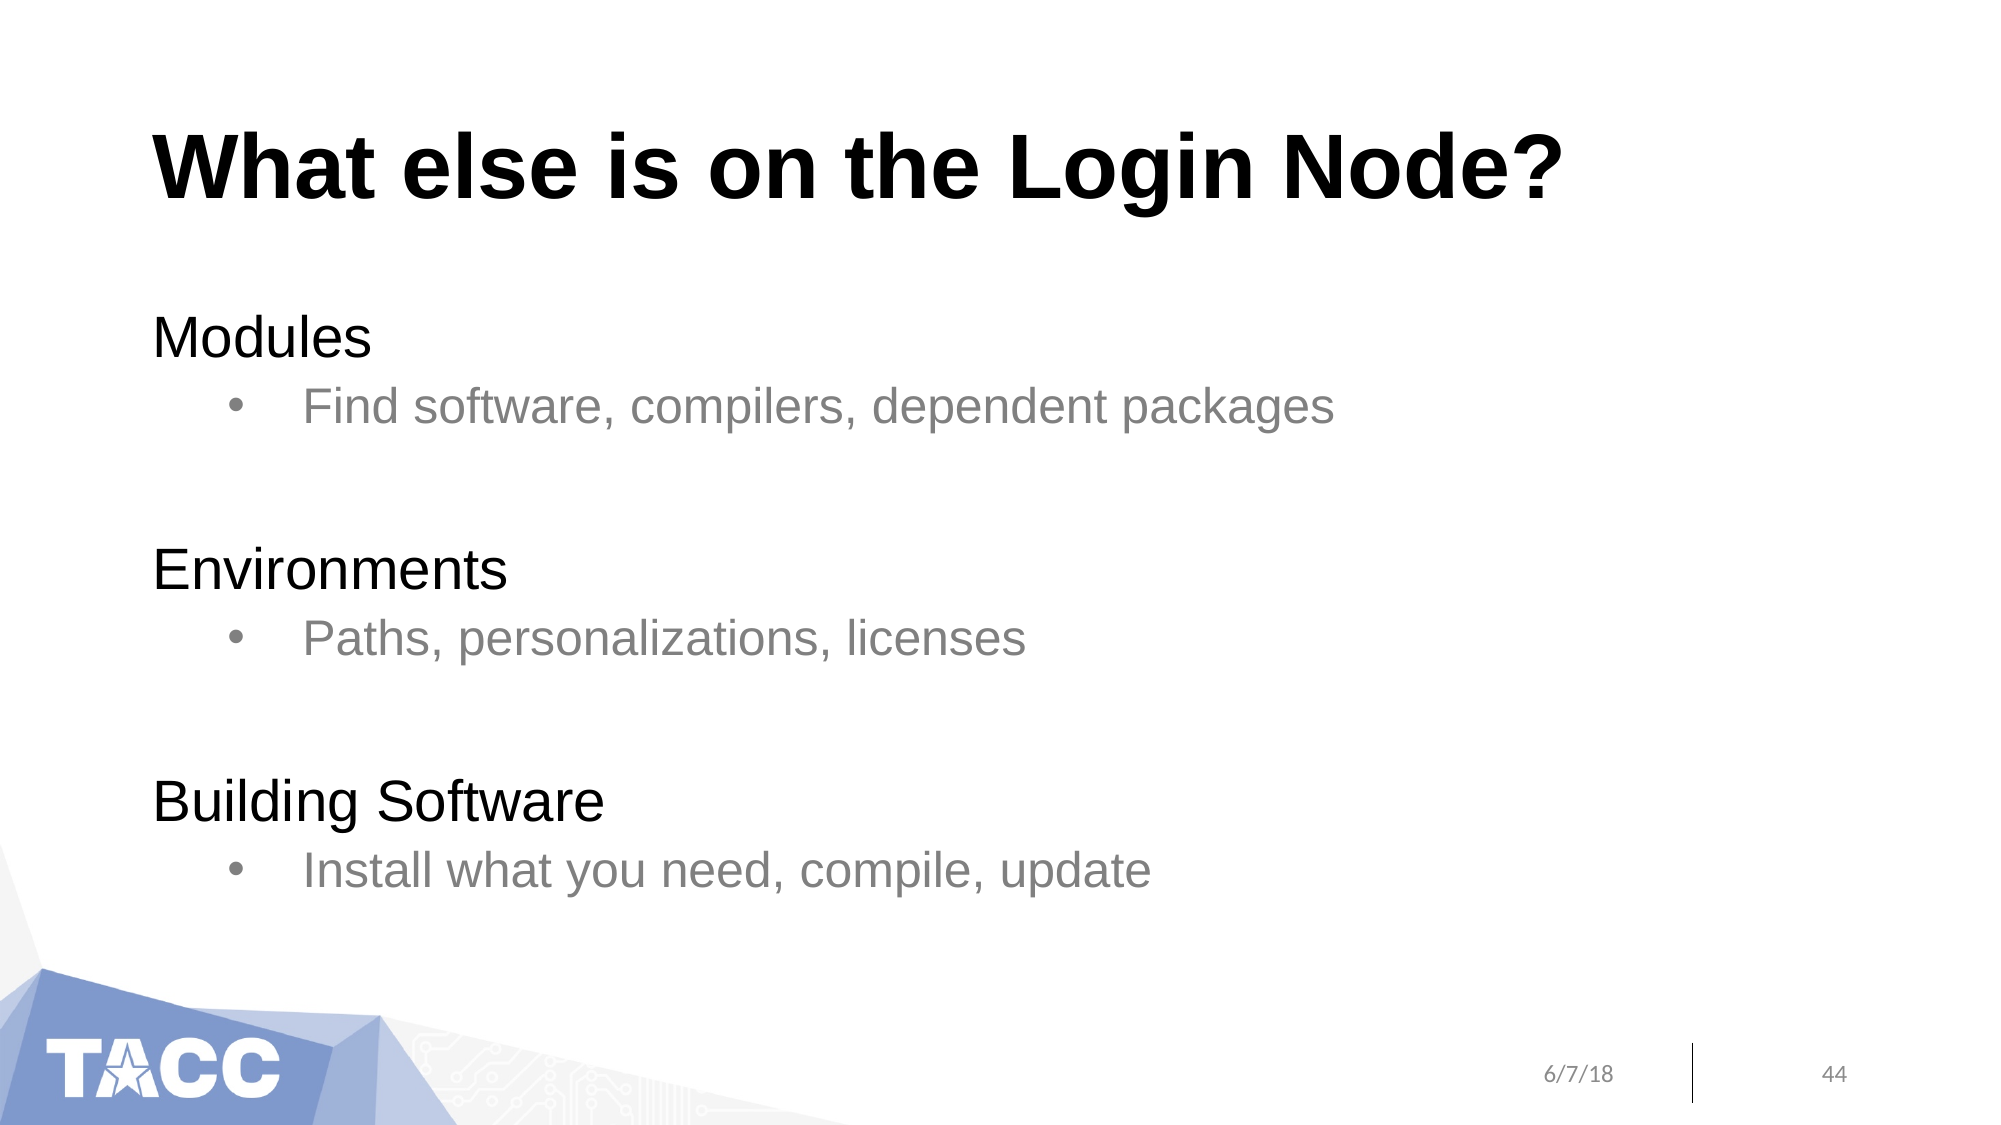

# What else is on the Login Node?
Modules
Find software, compilers, dependent packages

Environments
Paths, personalizations, licenses

Building Software
Install what you need, compile, update
6/7/18
44